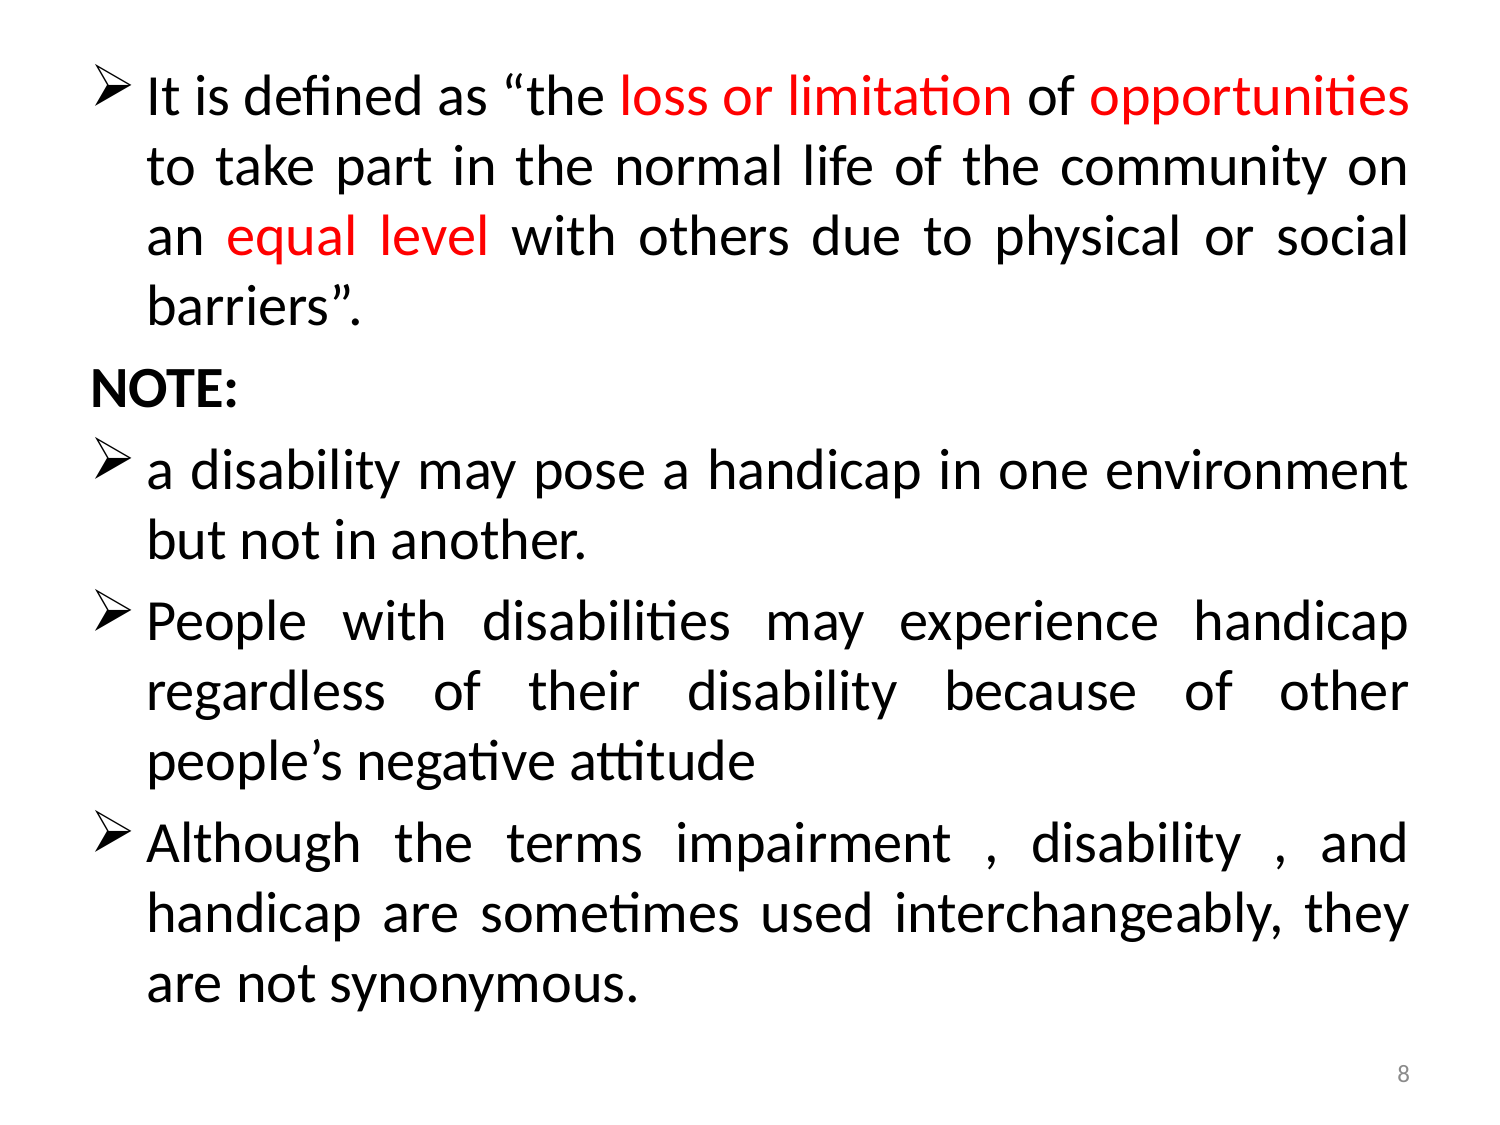

It is defined as “the loss or limitation of opportunities to take part in the normal life of the community on an equal level with others due to physical or social barriers”.
NOTE:
a disability may pose a handicap in one environment but not in another.
People with disabilities may experience handicap regardless of their disability because of other people’s negative attitude
Although the terms impairment , disability , and handicap are sometimes used interchangeably, they are not synonymous.
8